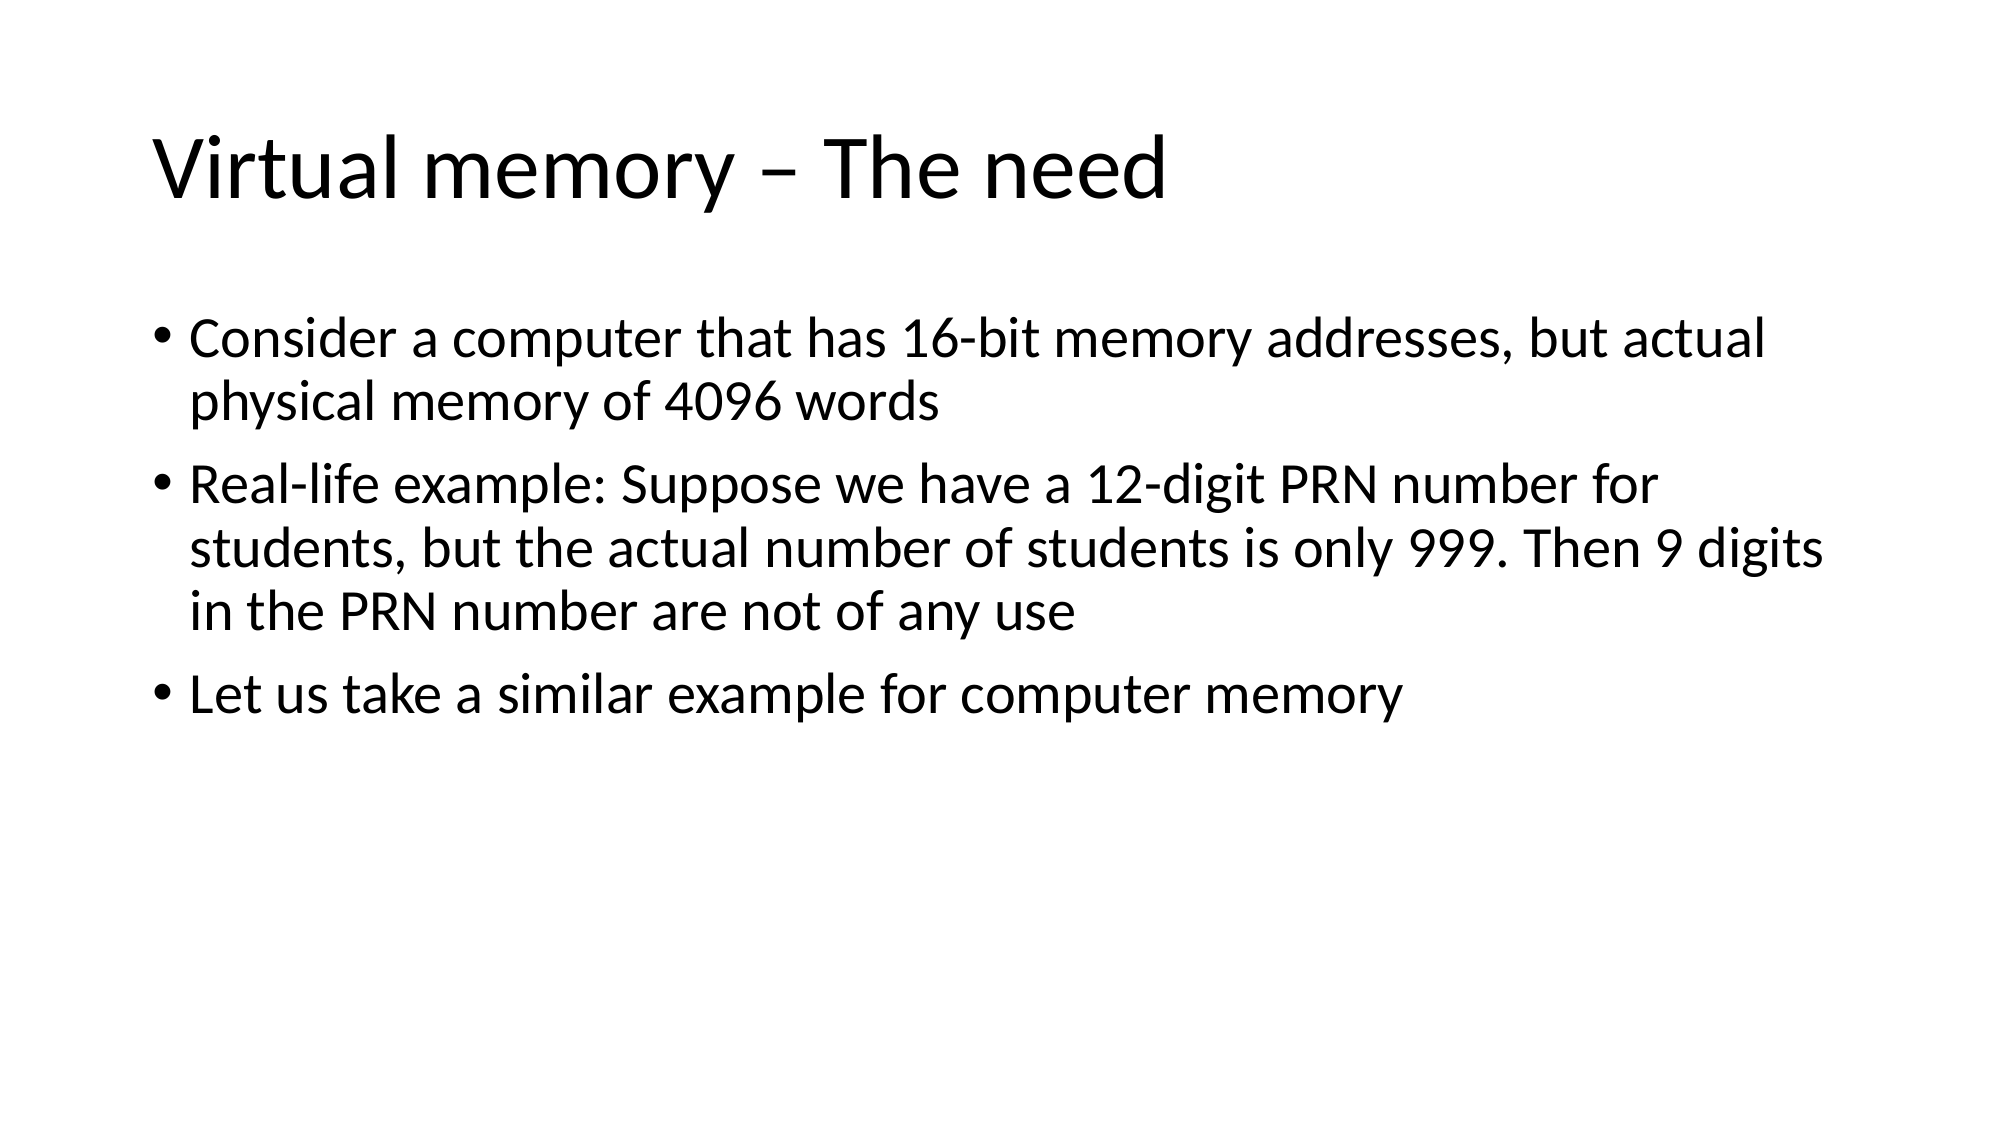

# Virtual memory – The need
Consider a computer that has 16-bit memory addresses, but actual physical memory of 4096 words
Real-life example: Suppose we have a 12-digit PRN number for students, but the actual number of students is only 999. Then 9 digits in the PRN number are not of any use
Let us take a similar example for computer memory